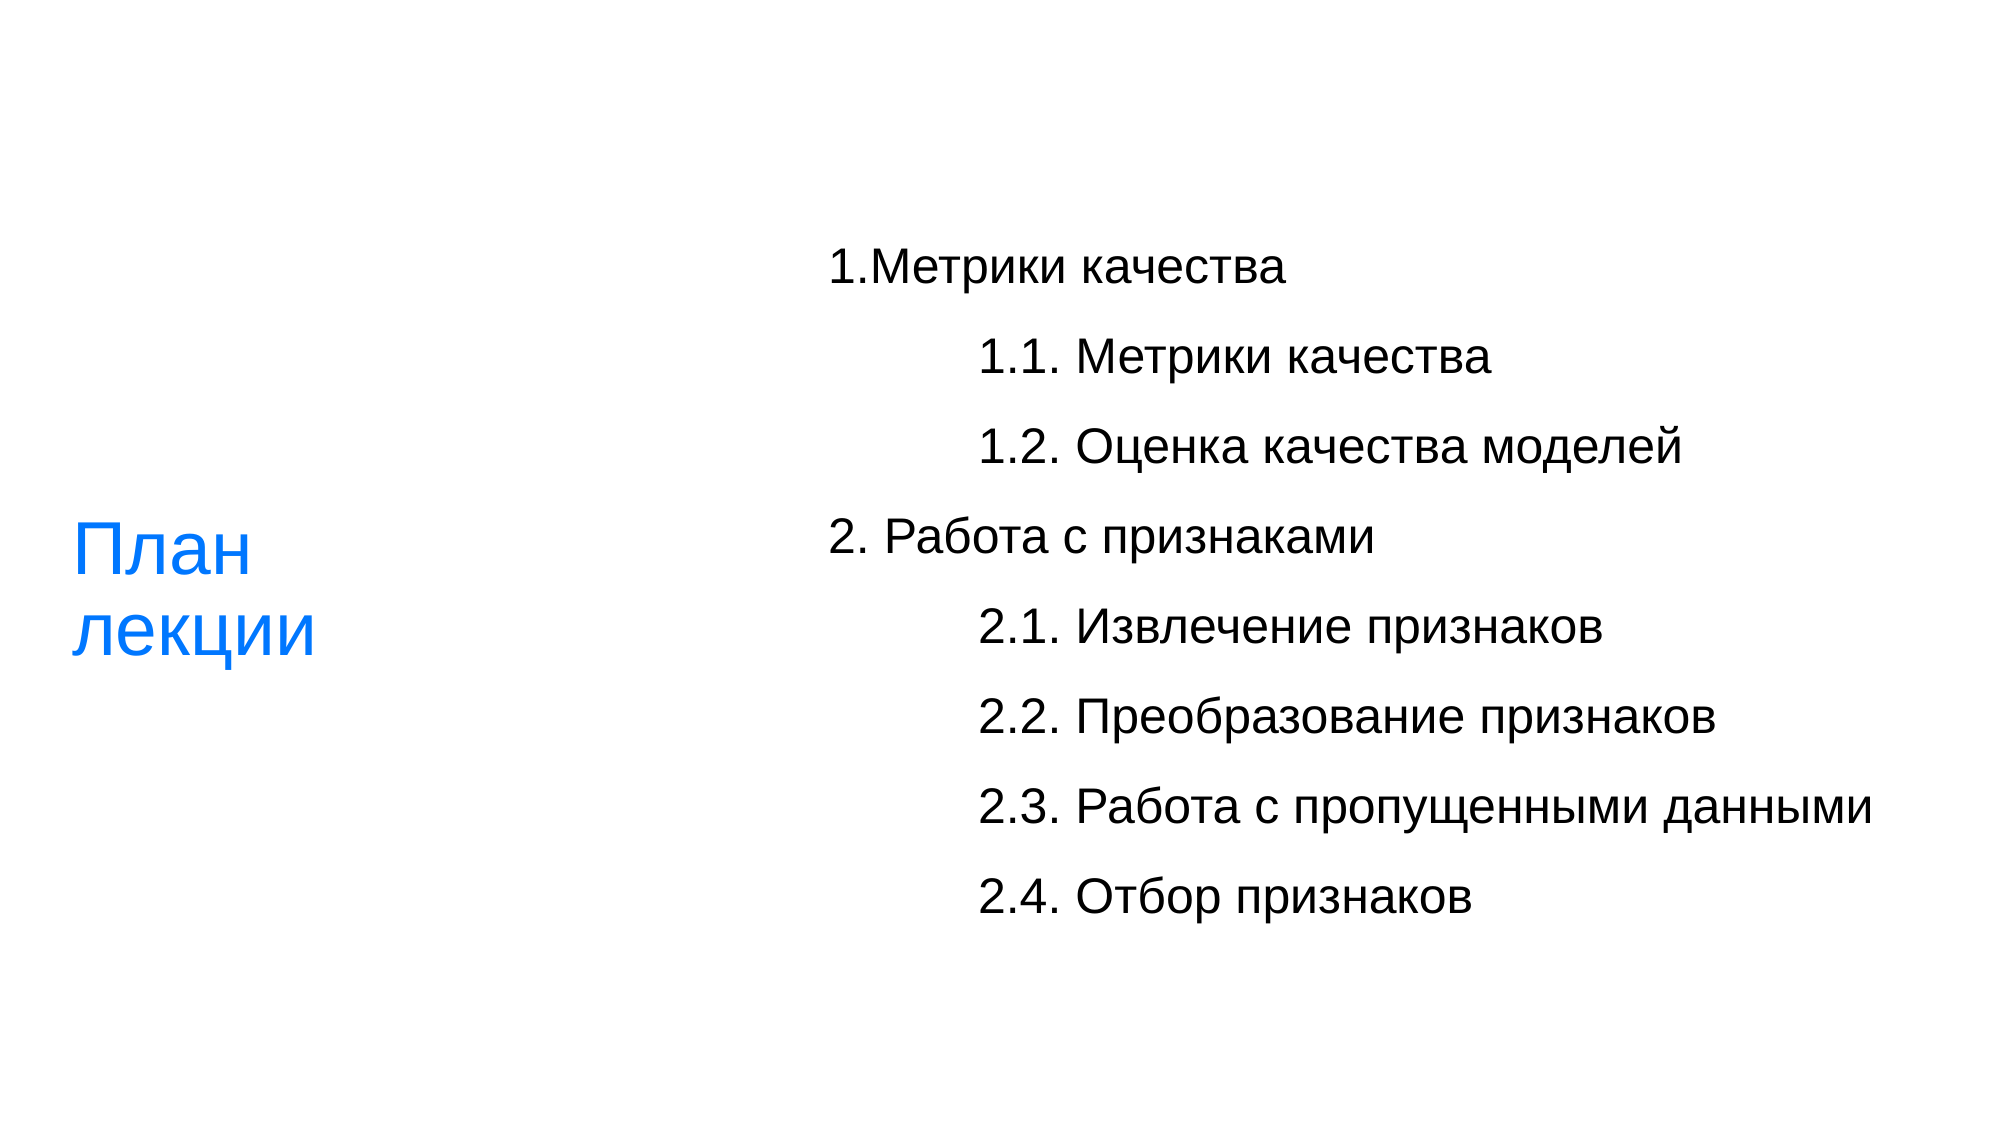

Метрики качества
	1.1. Метрики качества
	1.2. Оценка качества моделей
2. Работа с признаками
	2.1. Извлечение признаков
	2.2. Преобразование признаков
	2.3. Работа с пропущенными данными
	2.4. Отбор признаков
# План лекции